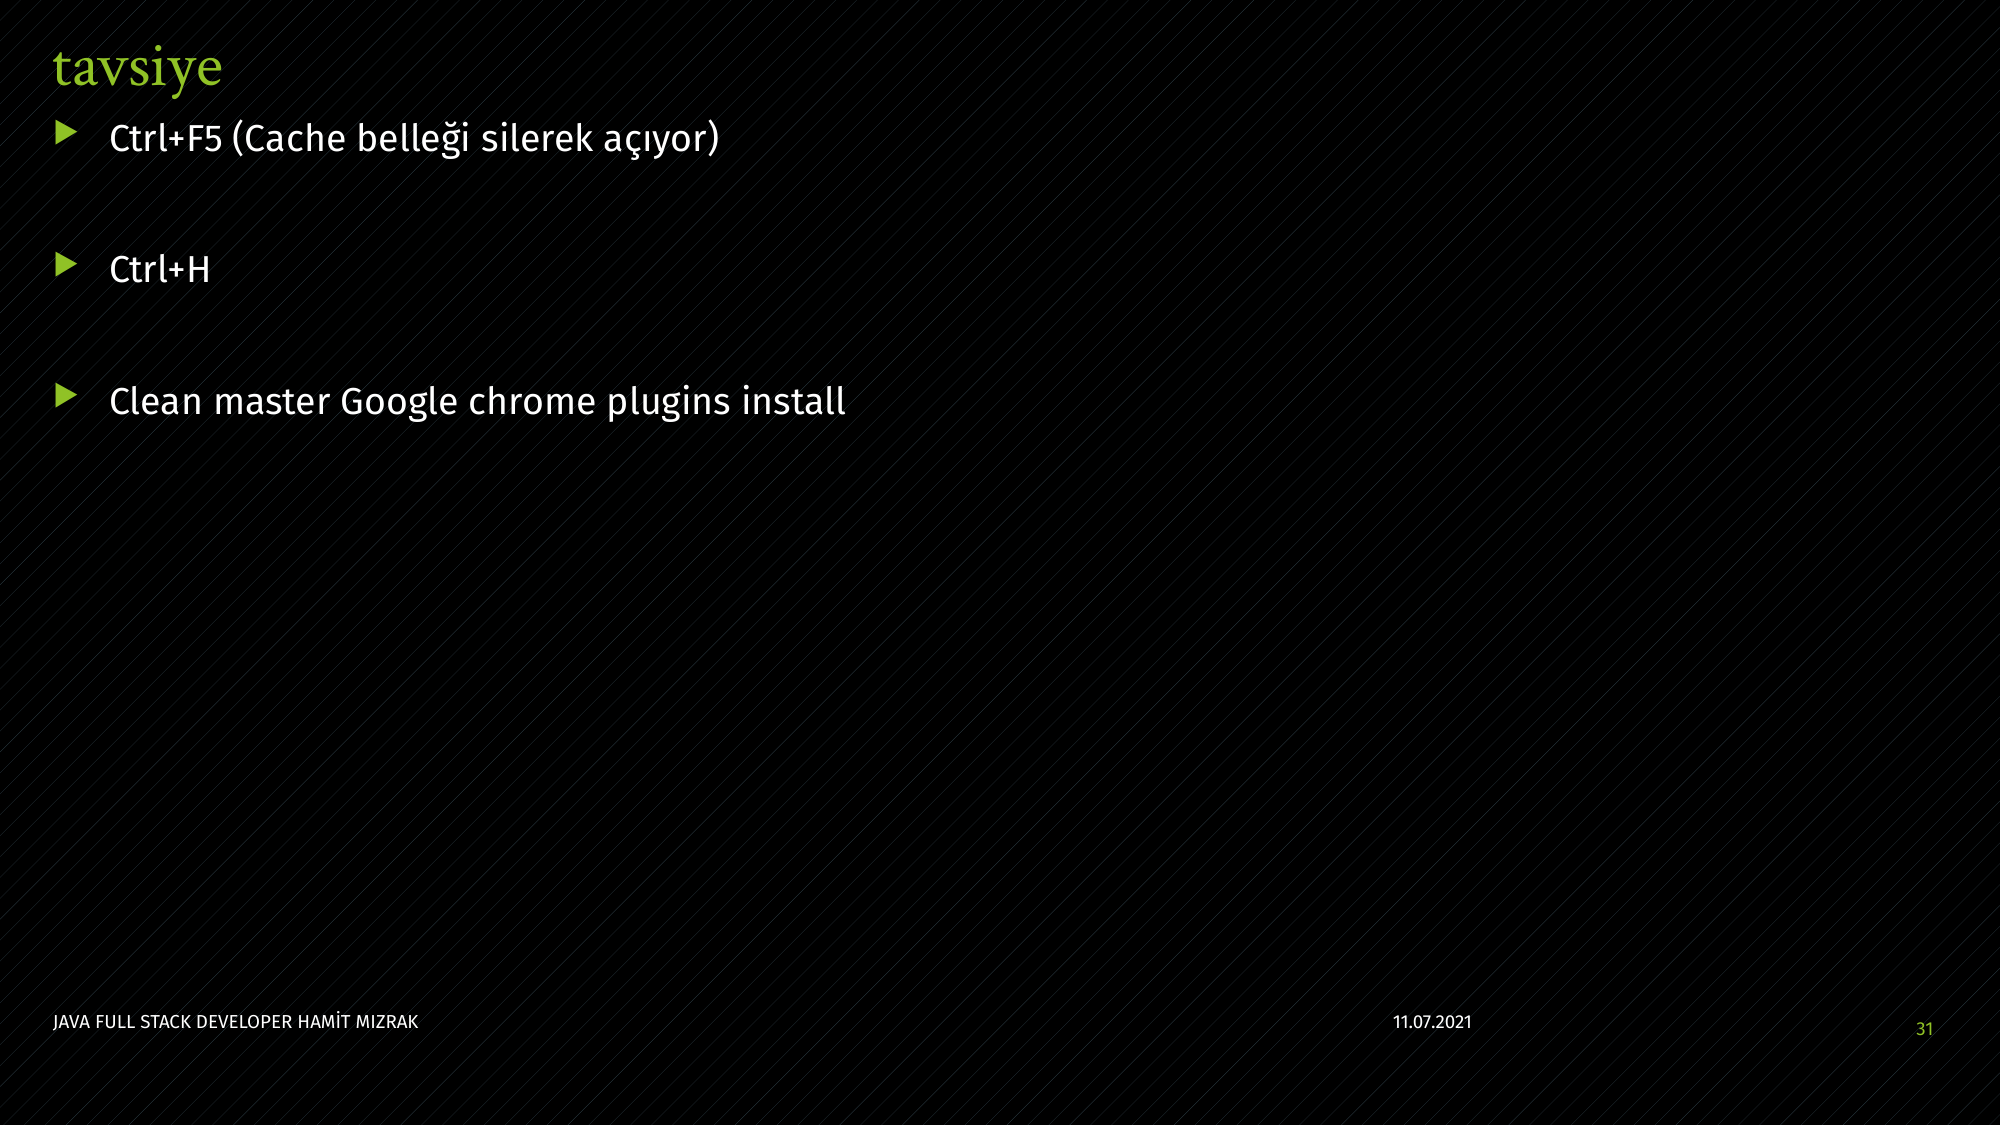

# tavsiye
Ctrl+F5 (Cache belleği silerek açıyor)

Ctrl+H

Clean master Google chrome plugins install
JAVA FULL STACK DEVELOPER HAMİT MIZRAK
11.07.2021
31